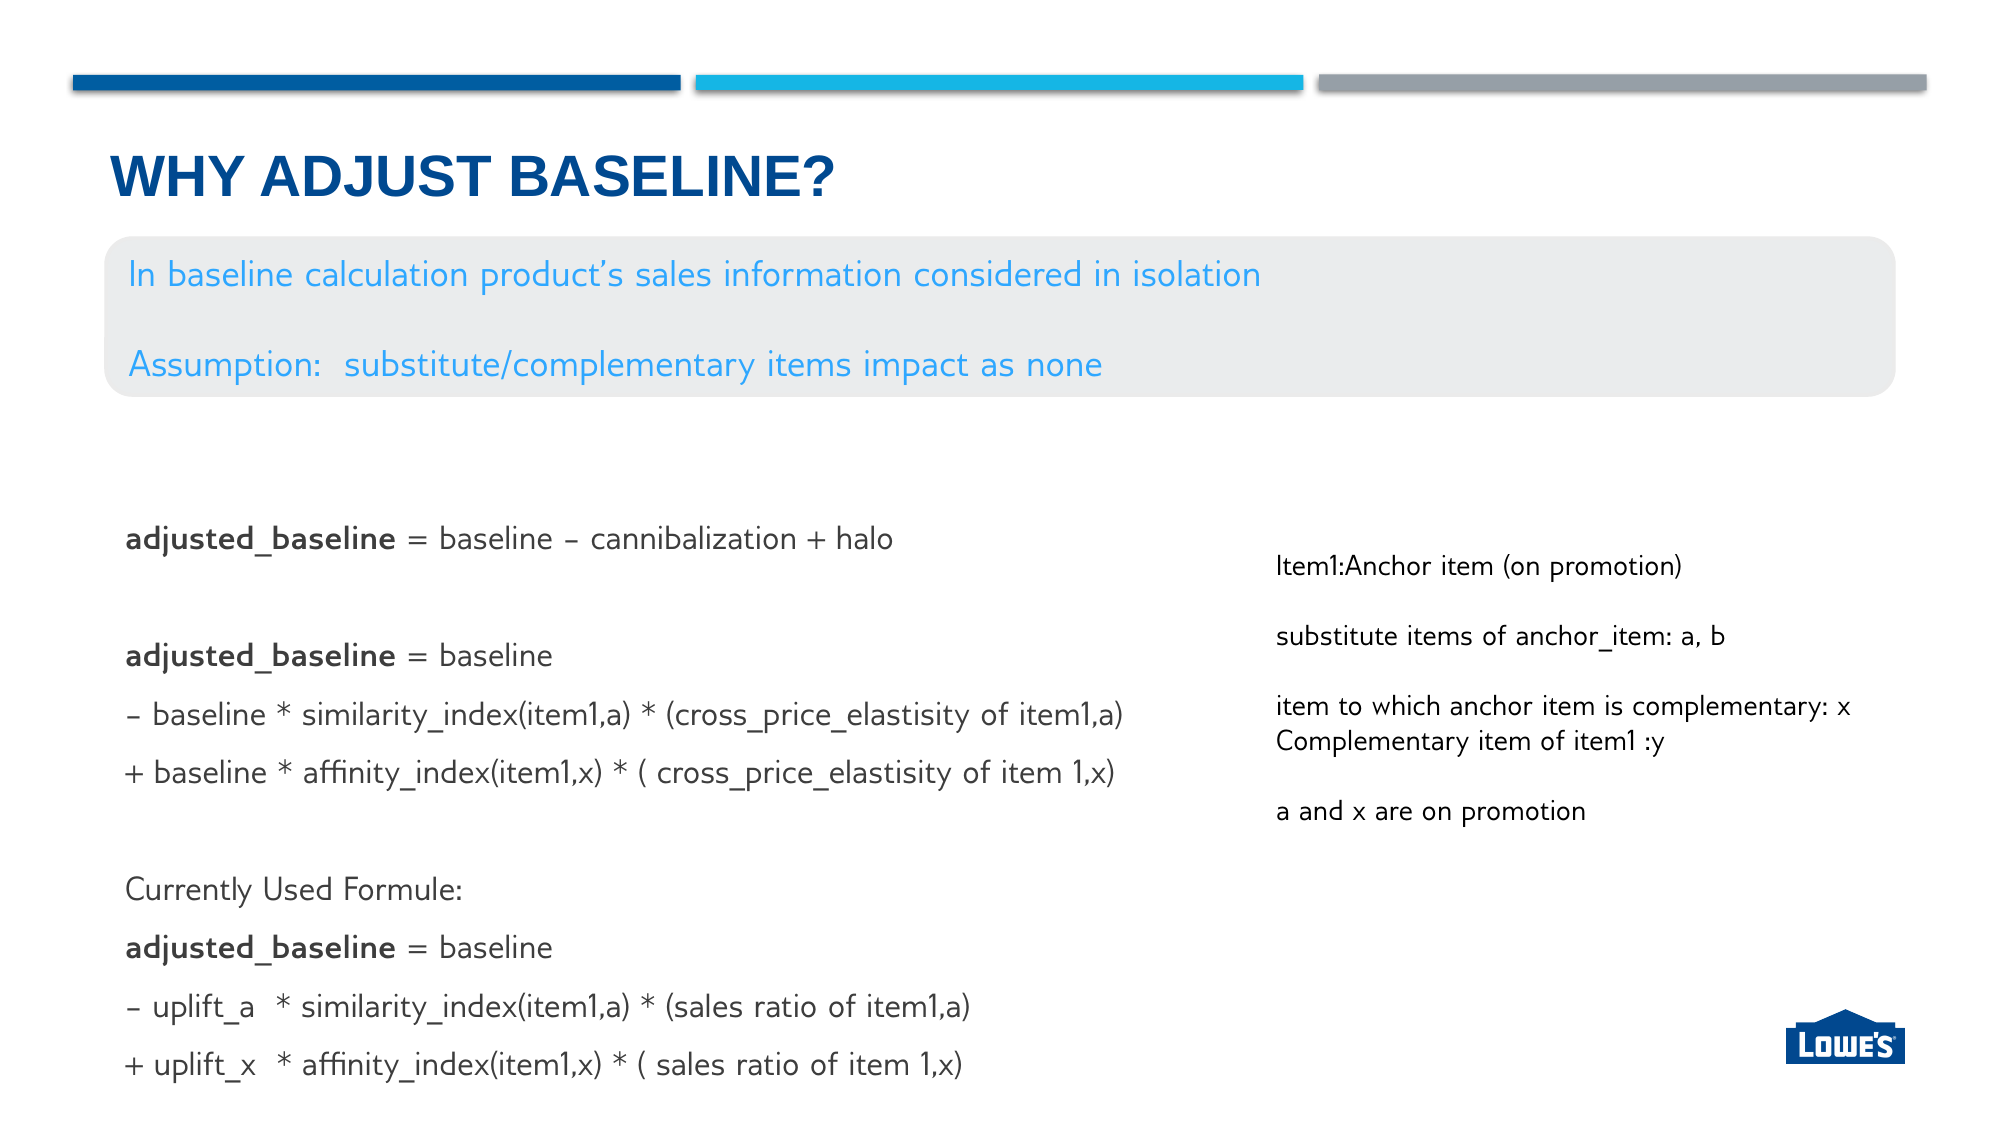

# Why adjust baseline?

In baseline calculation product’s sales information considered in isolation

Assumption:  substitute/complementary items impact as none

Item1:Anchor item (on promotion)
 
substitute items of anchor_item: a, b
 
item to which anchor item is complementary: x
Complementary item of item1 :y

a and x are on promotion

adjusted_baseline = baseline – cannibalization + halo

adjusted_baseline = baseline
– baseline * similarity_index(item1,a) * (cross_price_elastisity of item1,a)
+ baseline * affinity_index(item1,x) * ( cross_price_elastisity of item 1,x)

Currently Used Formule:
adjusted_baseline = baseline
– uplift_a  * similarity_index(item1,a) * (sales ratio of item1,a)
+ uplift_x  * affinity_index(item1,x) * ( sales ratio of item 1,x)